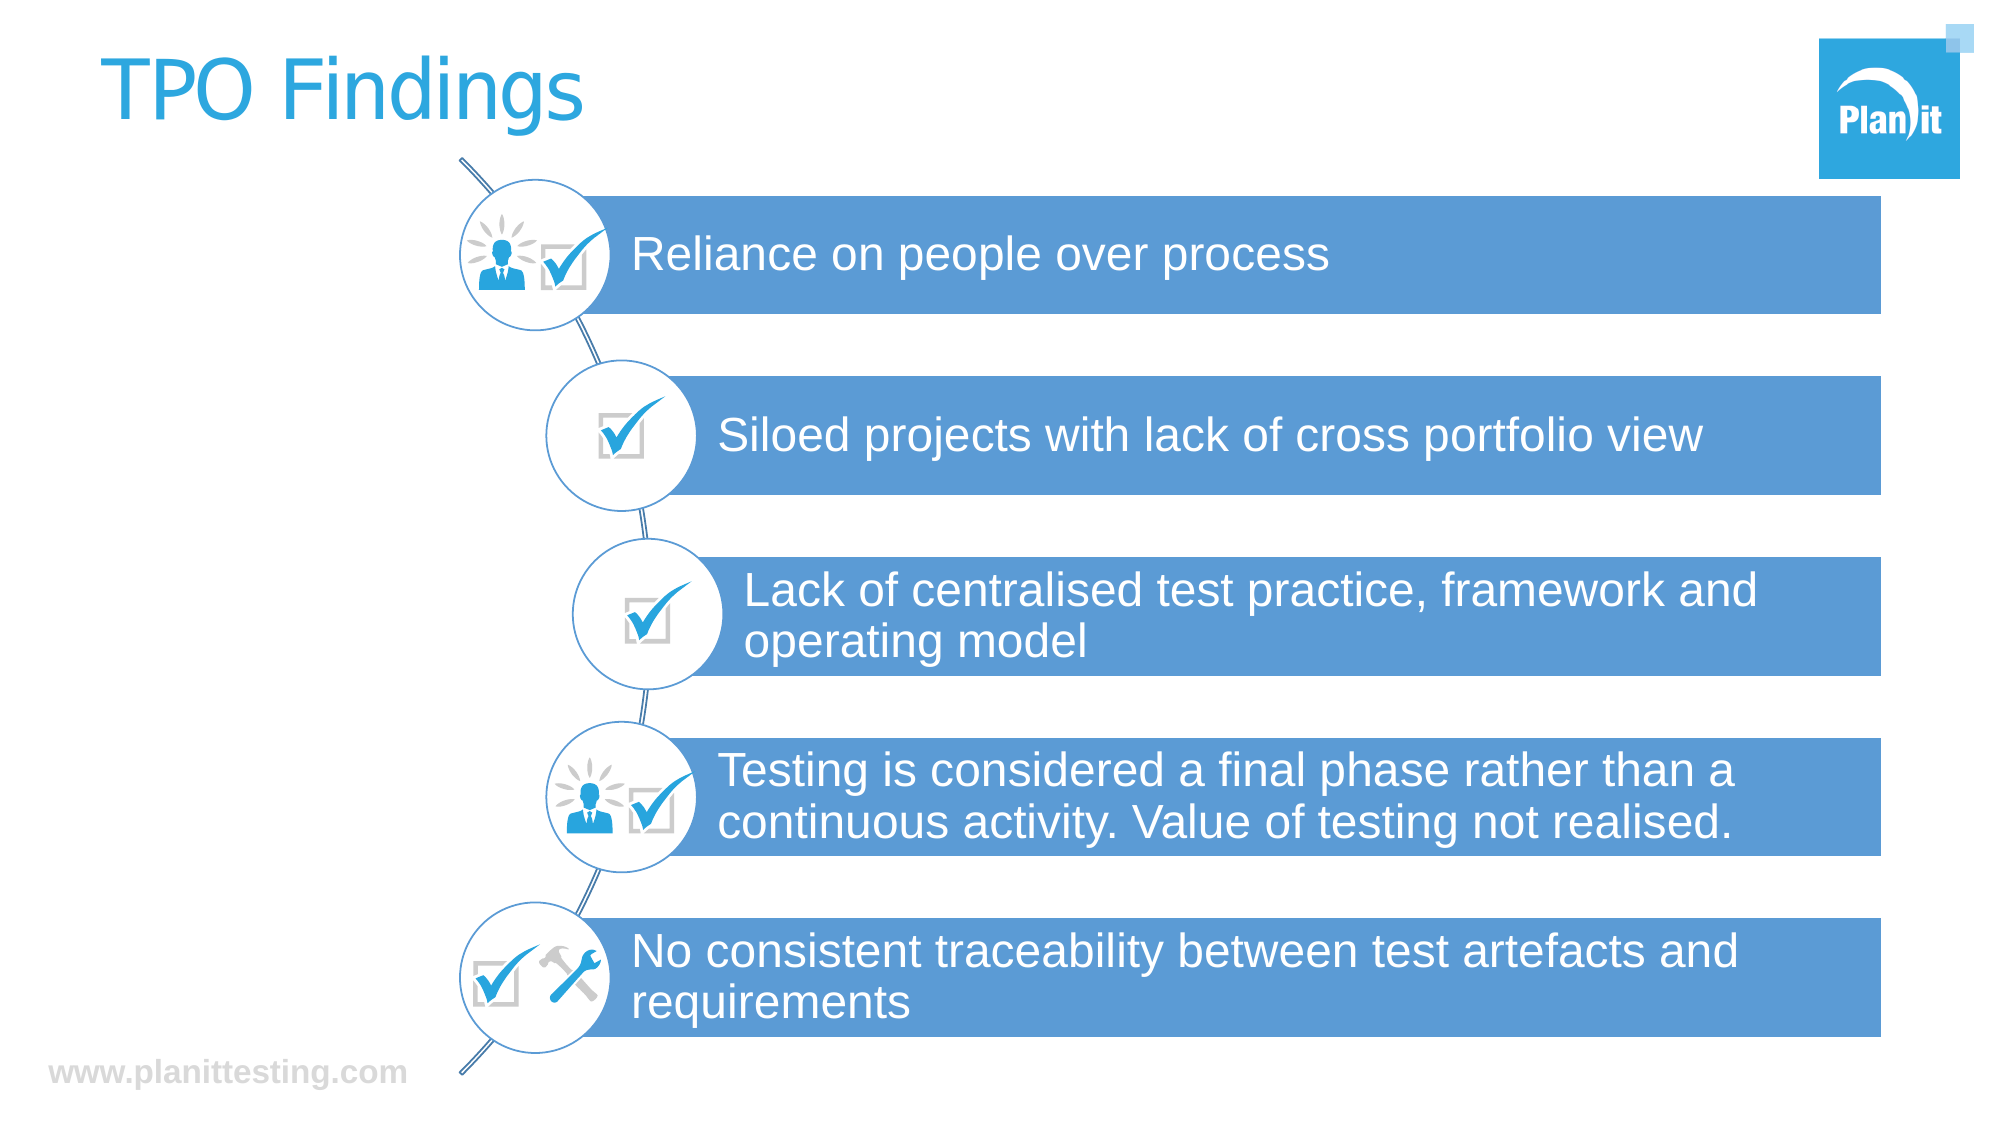

# TPO Findings
Reliance on people over process
Siloed projects with lack of cross portfolio view
Lack of centralised test practice, framework and operating model
Testing is considered a final phase rather than a continuous activity. Value of testing not realised.
No consistent traceability between test artefacts and requirements